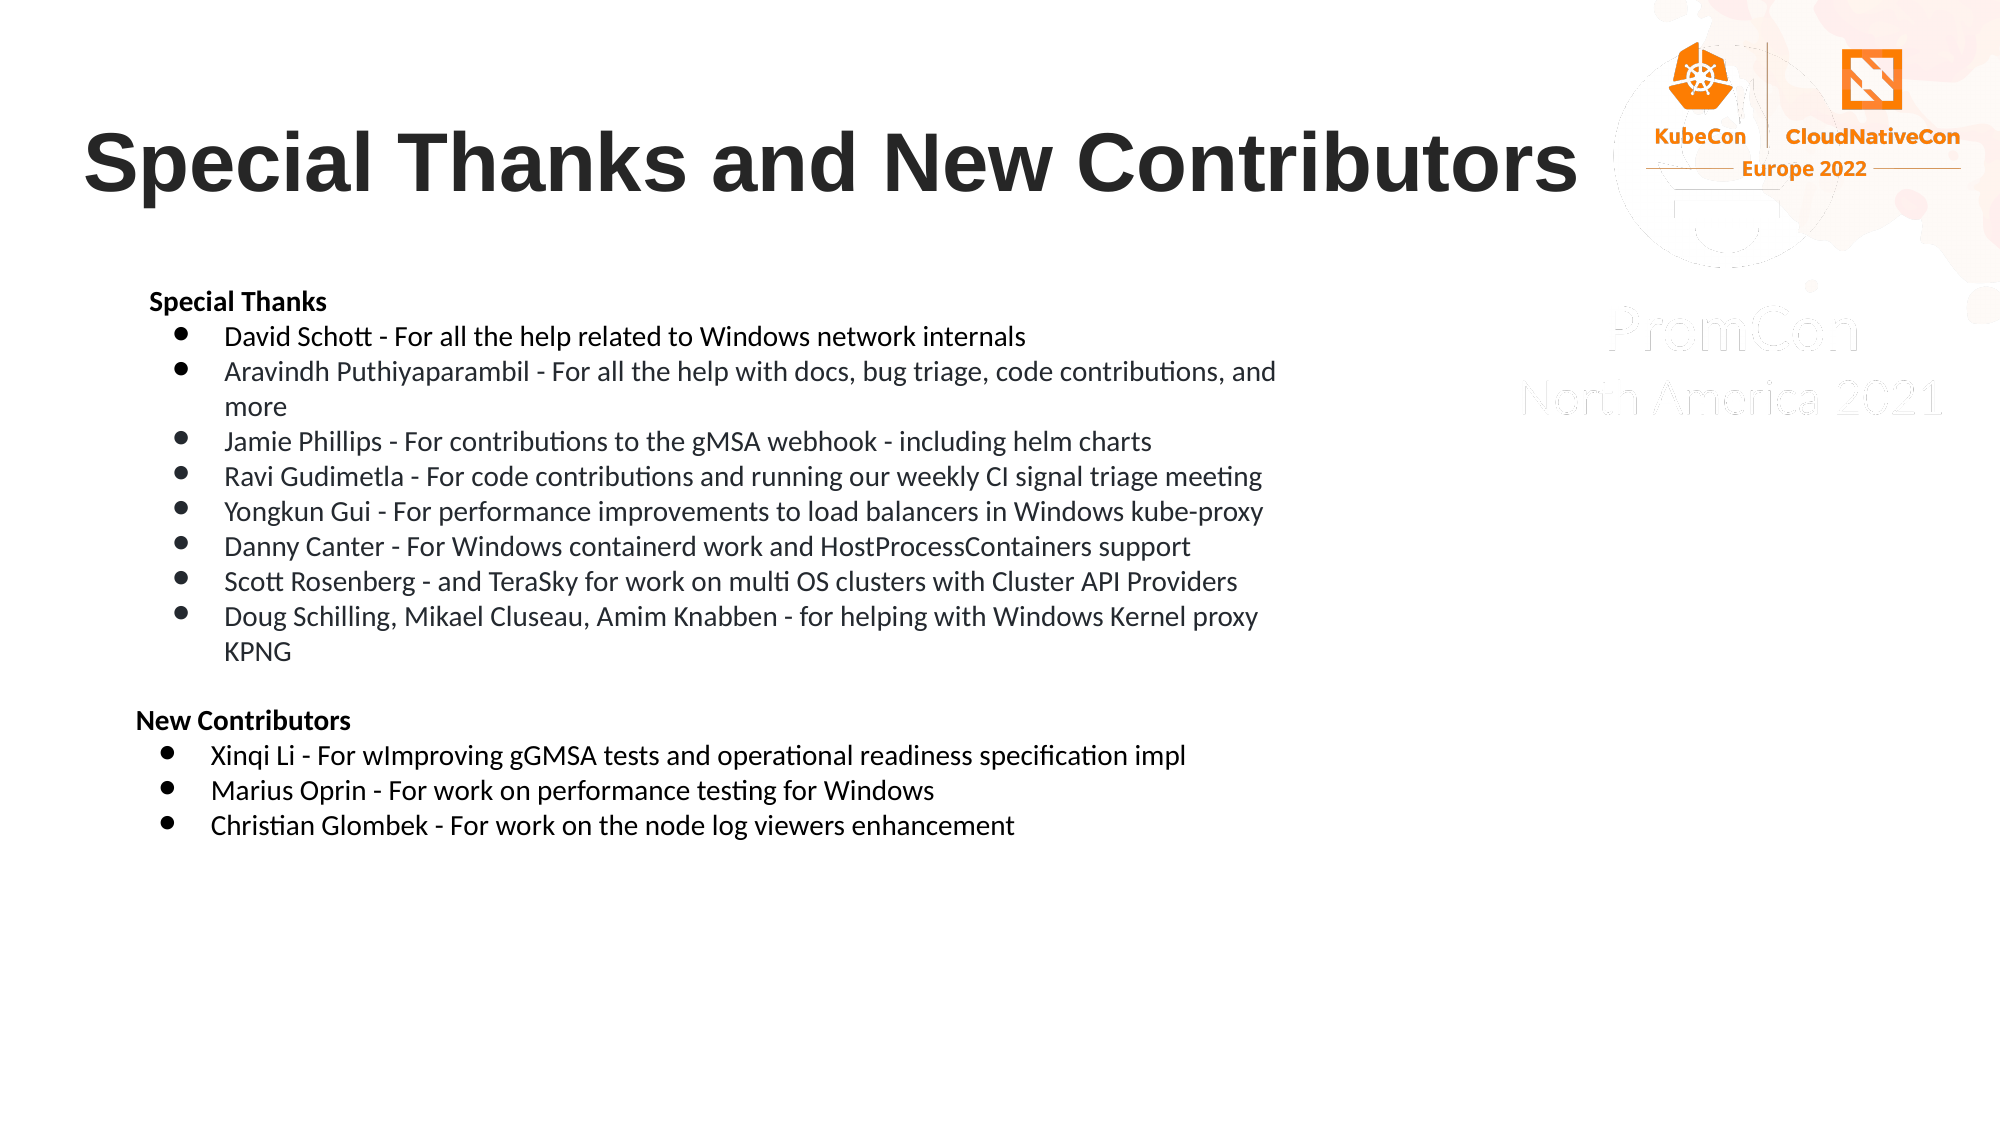

Special Thanks and New Contributors
Special Thanks
David Schott - For all the help related to Windows network internals
Aravindh Puthiyaparambil - For all the help with docs, bug triage, code contributions, and more
Jamie Phillips - For contributions to the gMSA webhook - including helm charts
Ravi Gudimetla - For code contributions and running our weekly CI signal triage meeting
Yongkun Gui - For performance improvements to load balancers in Windows kube-proxy
Danny Canter - For Windows containerd work and HostProcessContainers support
Scott Rosenberg - and TeraSky for work on multi OS clusters with Cluster API Providers
Doug Schilling, Mikael Cluseau, Amim Knabben - for helping with Windows Kernel proxy KPNG
New Contributors
Xinqi Li - For wImproving gGMSA tests and operational readiness specification impl
Marius Oprin - For work on performance testing for Windows
Christian Glombek - For work on the node log viewers enhancement